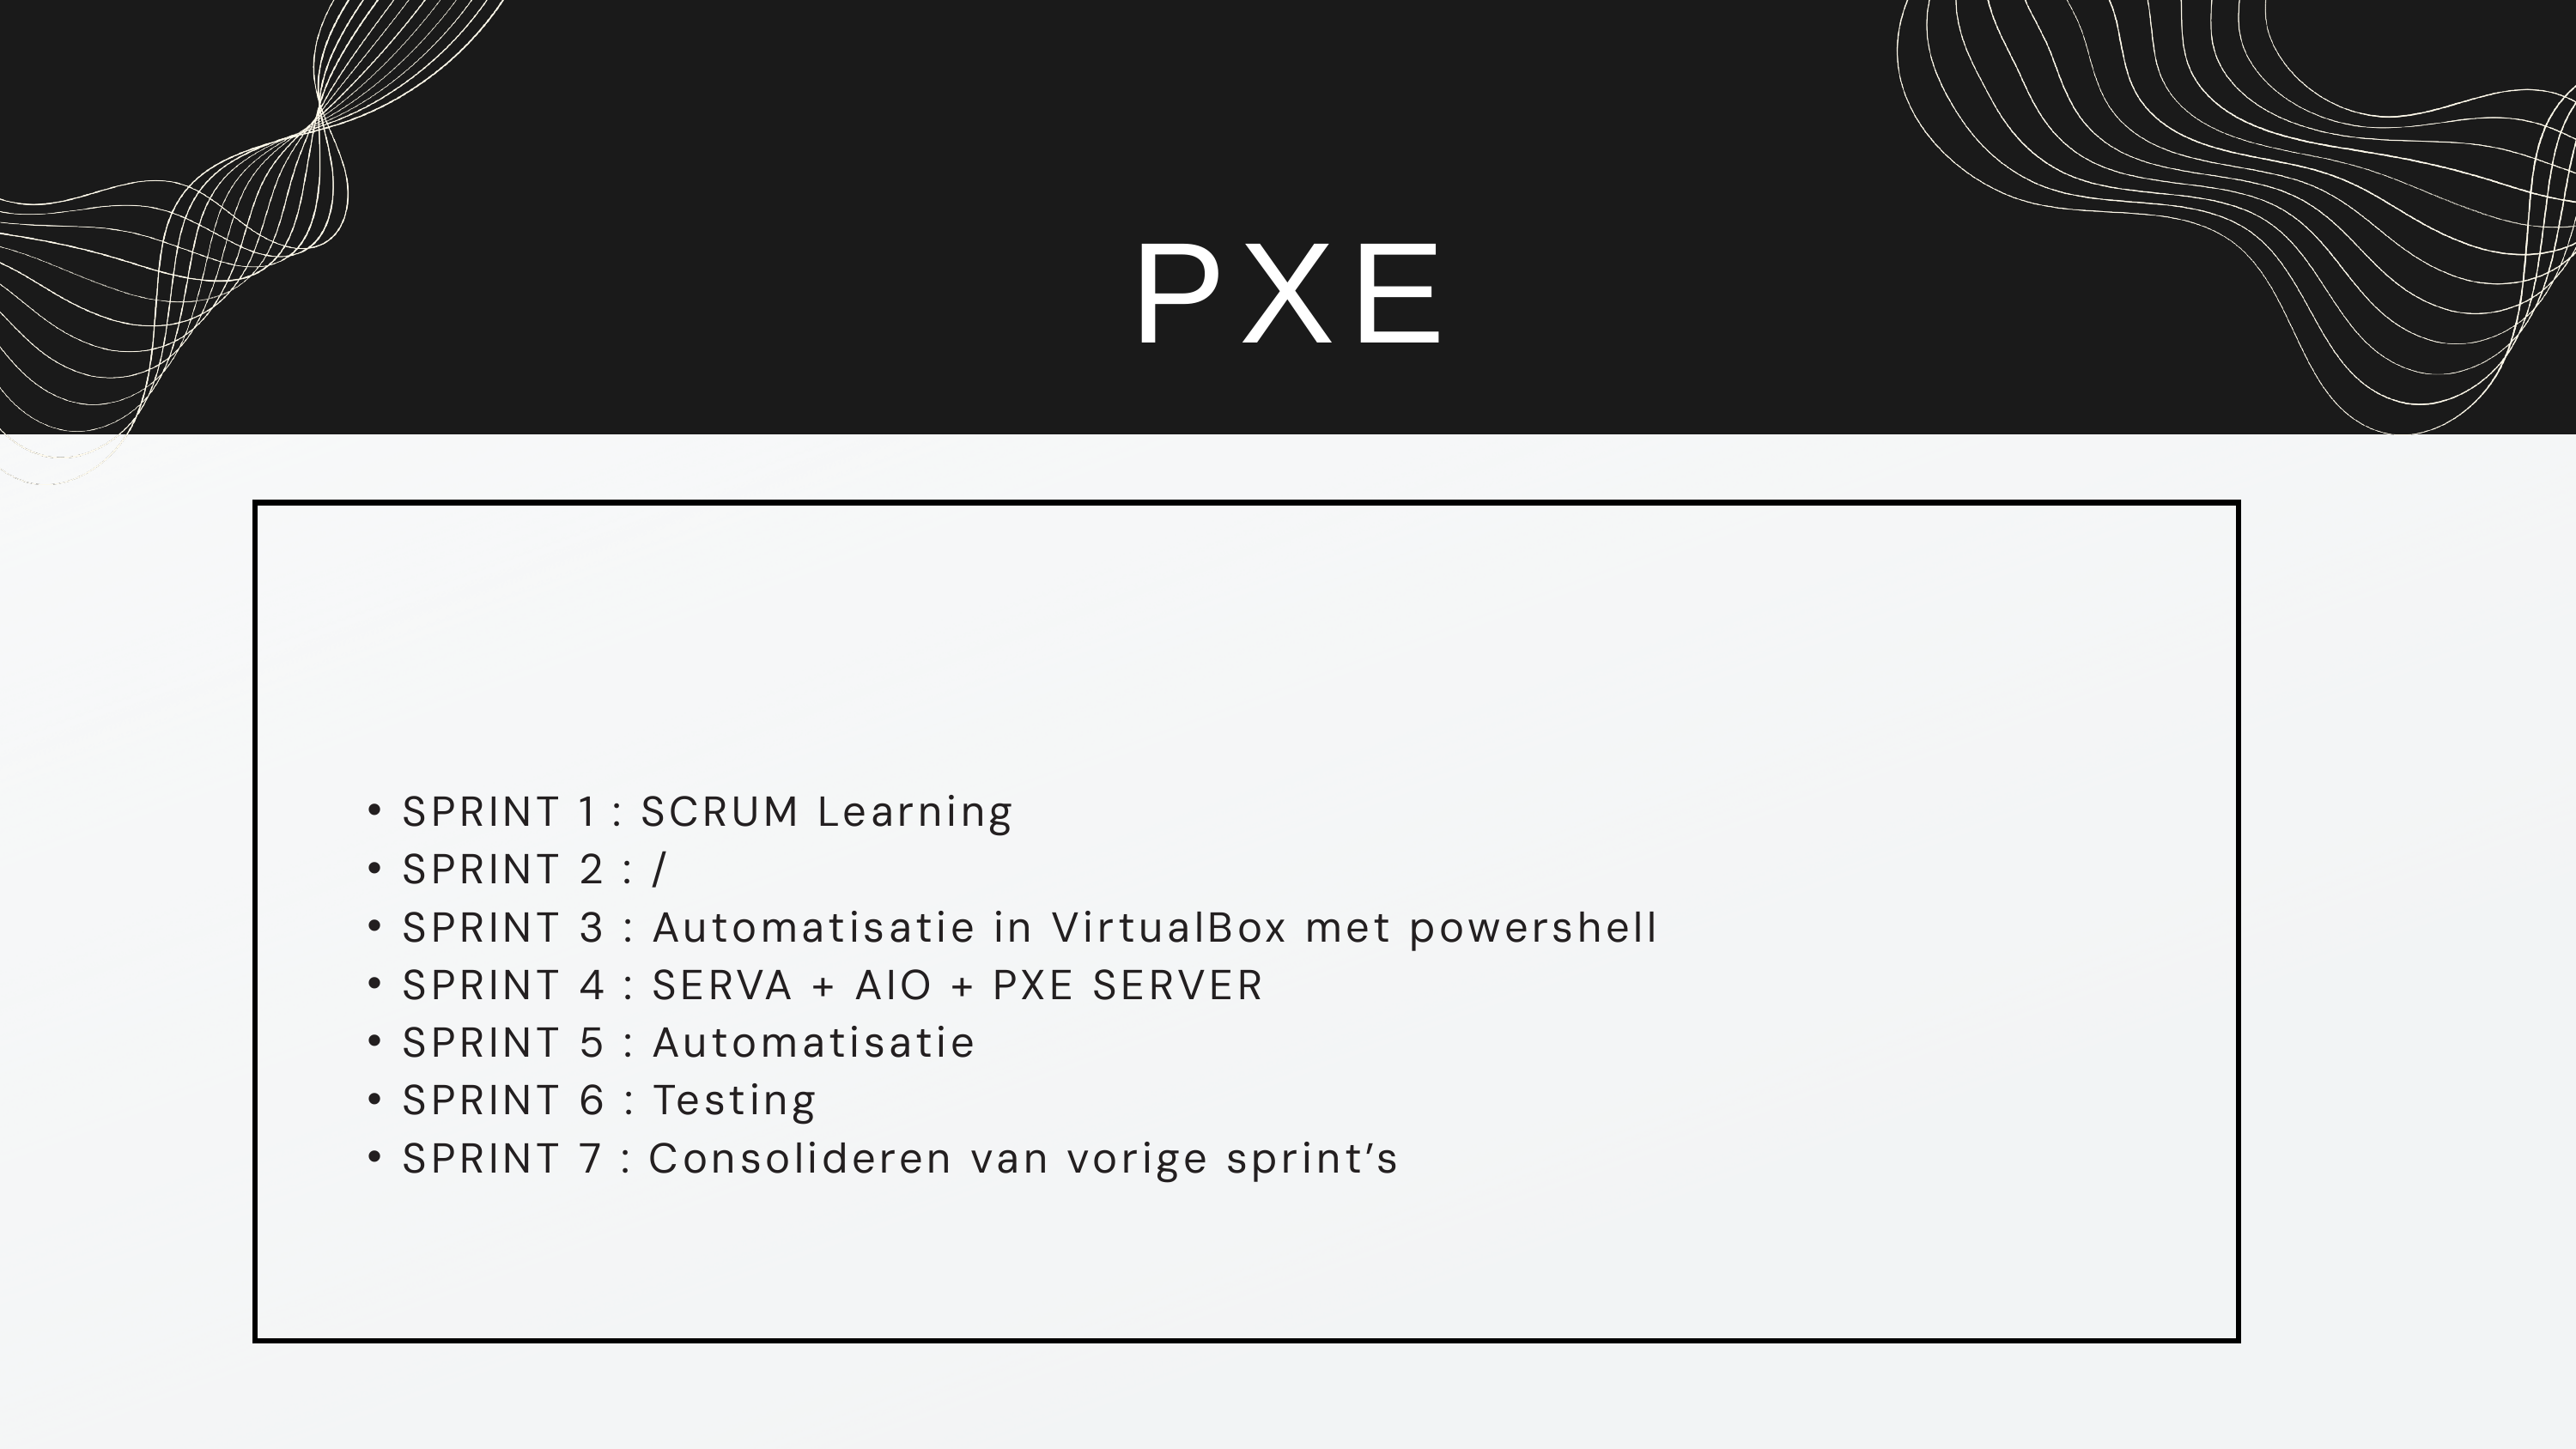

PXE

SPRINT 1 : SCRUM Learning
SPRINT 2 : /
SPRINT 3 : Automatisatie in VirtualBox met powershell
SPRINT 4 : SERVA + AIO + PXE SERVER
SPRINT 5 : Automatisatie
SPRINT 6 : Testing
SPRINT 7 : Consolideren van vorige sprint’s